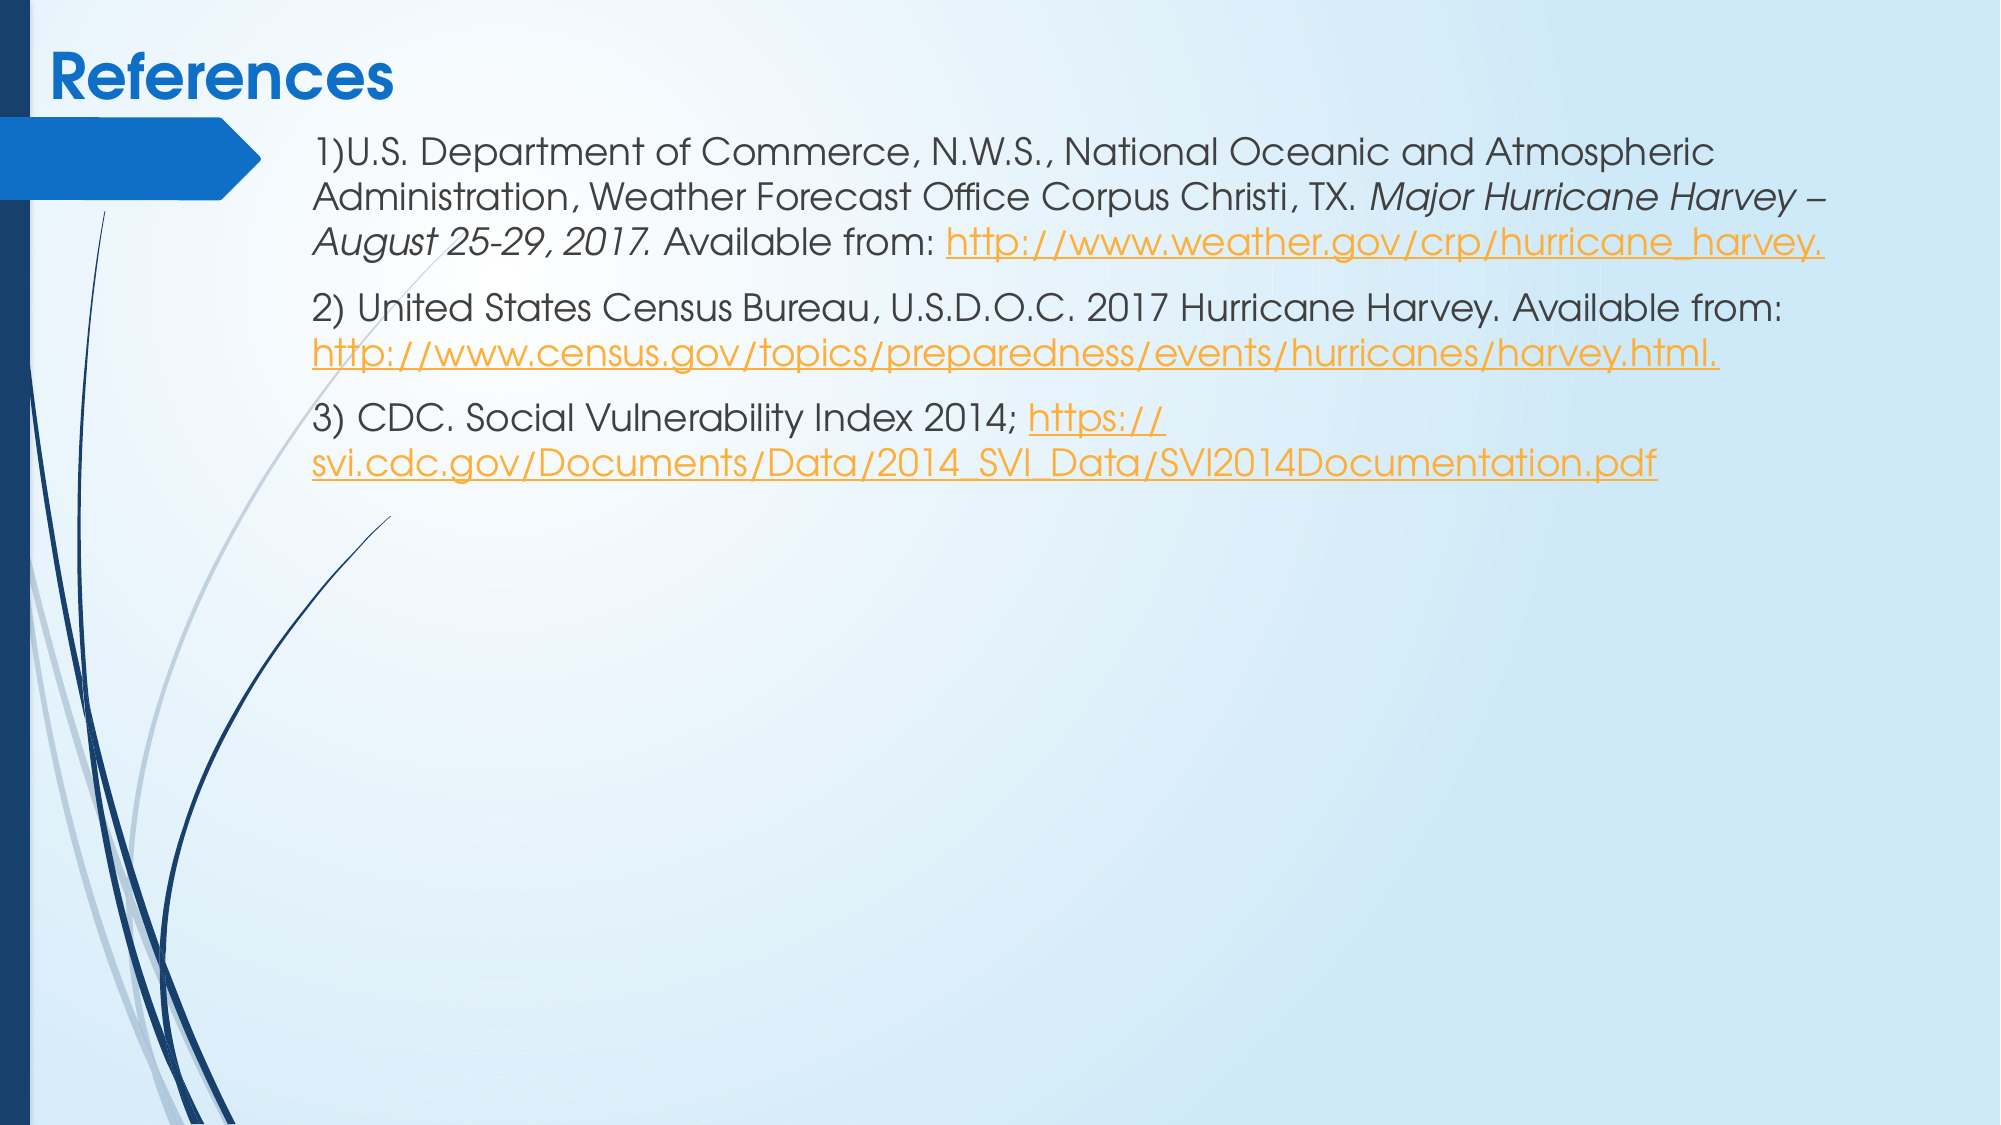

References
1)U.S. Department of Commerce, N.W.S., National Oceanic and Atmospheric Administration, Weather Forecast Office Corpus Christi, TX. Major Hurricane Harvey – August 25-29, 2017. Available from: http://www.weather.gov/crp/hurricane_harvey.
2) United States Census Bureau, U.S.D.O.C. 2017 Hurricane Harvey. Available from: http://www.census.gov/topics/preparedness/events/hurricanes/harvey.html.
3) CDC. Social Vulnerability Index 2014; https://svi.cdc.gov/Documents/Data/2014_SVI_Data/SVI2014Documentation.pdf